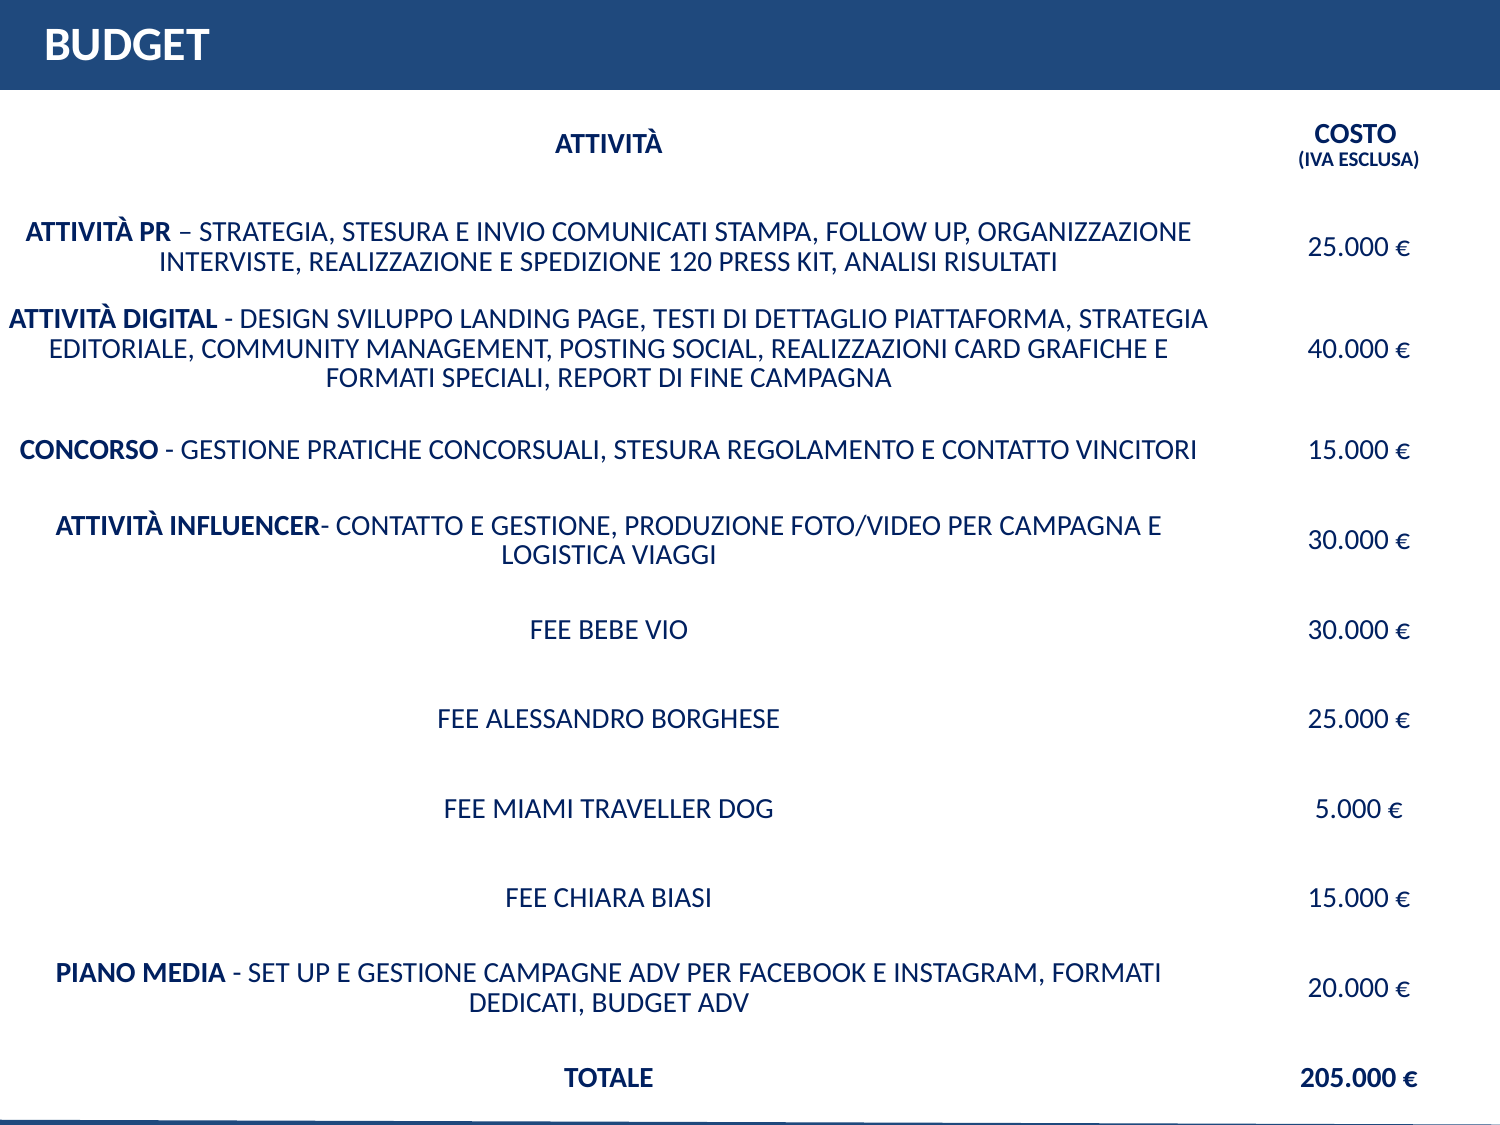

BUDGET
| ATTIVITÀ | COSTO (IVA ESCLUSA) |
| --- | --- |
| ATTIVITÀ PR – STRATEGIA, STESURA E INVIO COMUNICATI STAMPA, FOLLOW UP, ORGANIZZAZIONE INTERVISTE, REALIZZAZIONE E SPEDIZIONE 120 PRESS KIT, ANALISI RISULTATI | 25.000 € |
| ATTIVITÀ DIGITAL - DESIGN SVILUPPO LANDING PAGE, TESTI DI DETTAGLIO PIATTAFORMA, STRATEGIA EDITORIALE, COMMUNITY MANAGEMENT, POSTING SOCIAL, REALIZZAZIONI CARD GRAFICHE E FORMATI SPECIALI, REPORT DI FINE CAMPAGNA | 40.000 € |
| CONCORSO - GESTIONE PRATICHE CONCORSUALI, STESURA REGOLAMENTO E CONTATTO VINCITORI | 15.000 € |
| ATTIVITÀ INFLUENCER- CONTATTO E GESTIONE, PRODUZIONE FOTO/VIDEO PER CAMPAGNA E LOGISTICA VIAGGI | 30.000 € |
| FEE BEBE VIO | 30.000 € |
| FEE ALESSANDRO BORGHESE | 25.000 € |
| FEE MIAMI TRAVELLER DOG | 5.000 € |
| FEE CHIARA BIASI | 15.000 € |
| PIANO MEDIA - SET UP E GESTIONE CAMPAGNE ADV PER FACEBOOK E INSTAGRAM, FORMATI DEDICATI, BUDGET ADV | 20.000 € |
| TOTALE | 205.000 € |